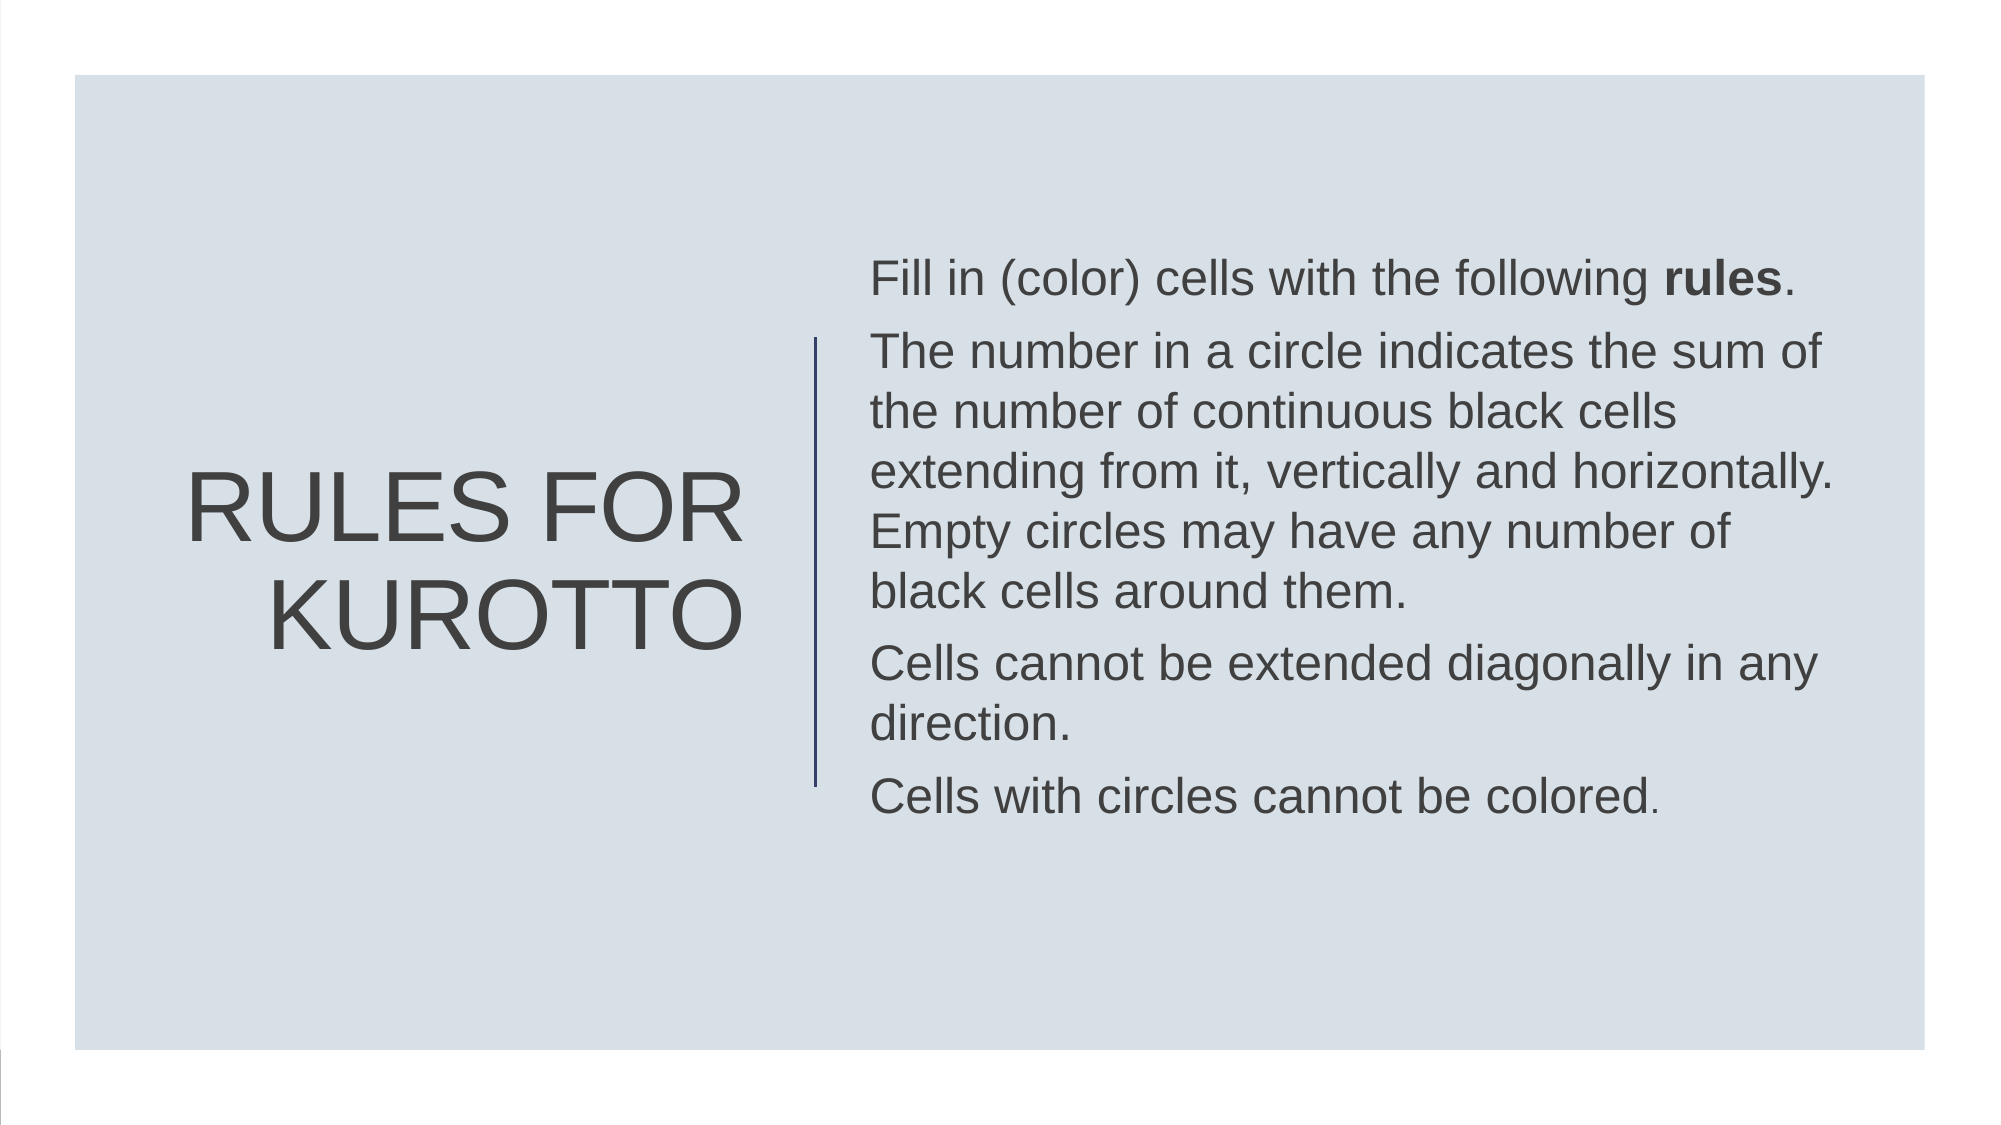

Fill in (color) cells with the following rules.
The number in a circle indicates the sum of the number of continuous black cells extending from it, vertically and horizontally. Empty circles may have any number of black cells around them.
Cells cannot be extended diagonally in any direction.
Cells with circles cannot be colored.

# RULES FOR KUROTTO